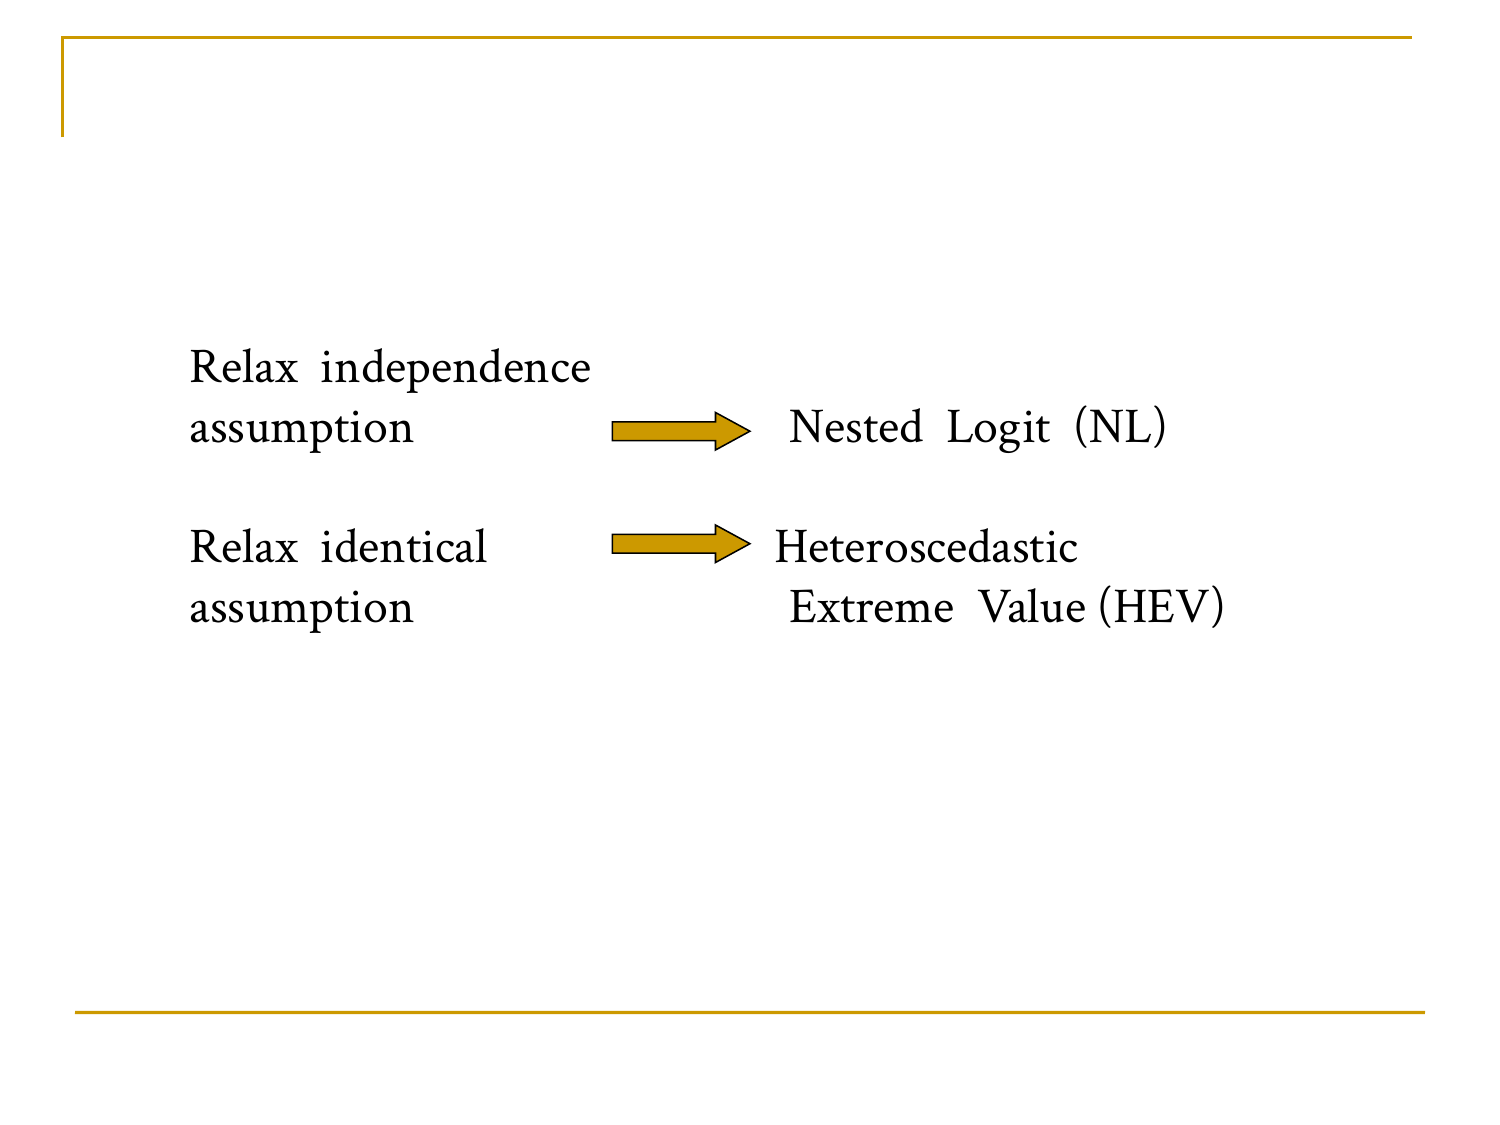

#
Relax  independence
assumption			Nested  Logit  (NL)

Relax  identical		            Heteroscedastic
assumption			Extreme  Value (HEV)